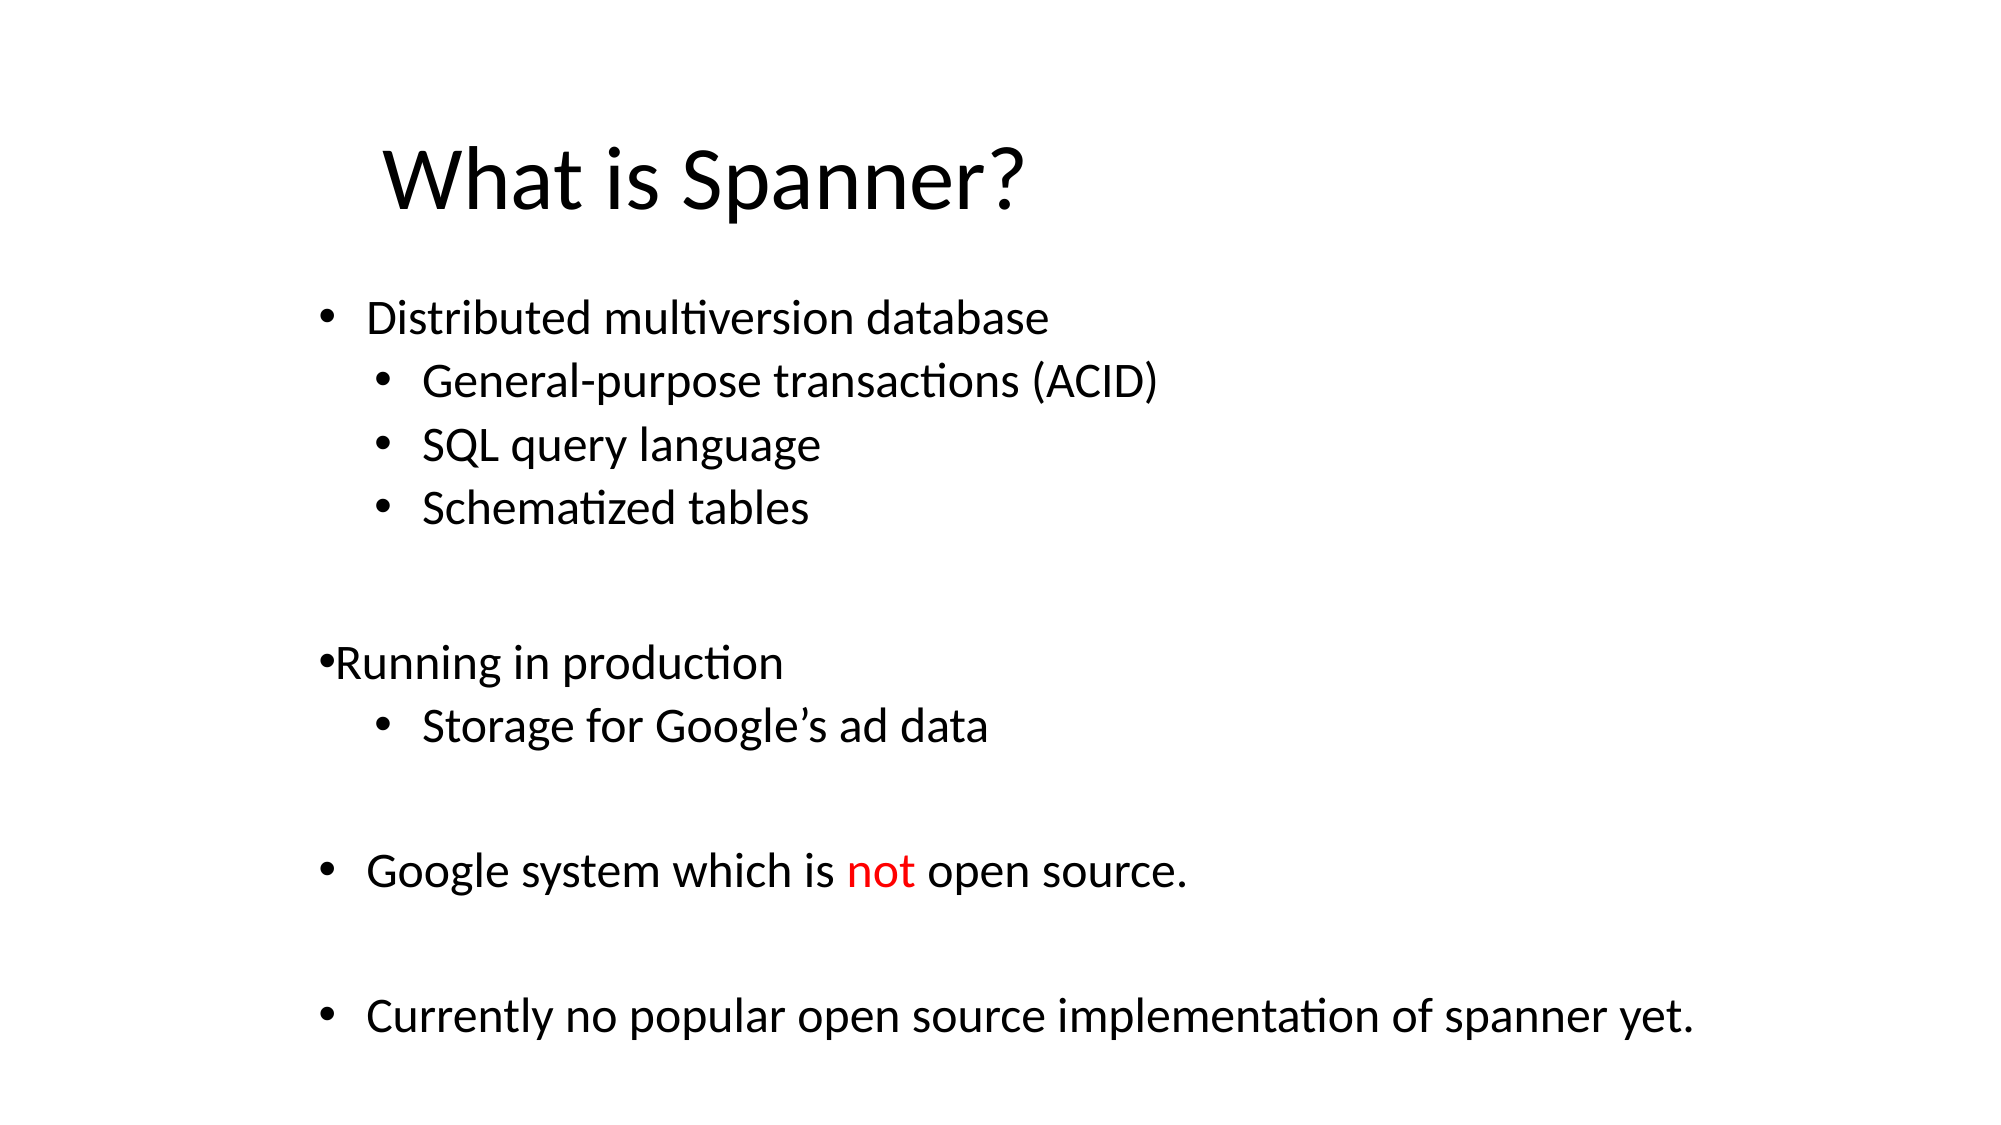

# What is Spanner?
Distributed multiversion database
General-purpose transactions (ACID)
SQL query language
Schematized tables

Running in production
Storage for Google’s ad data

Google system which is not open source.

Currently no popular open source implementation of spanner yet.